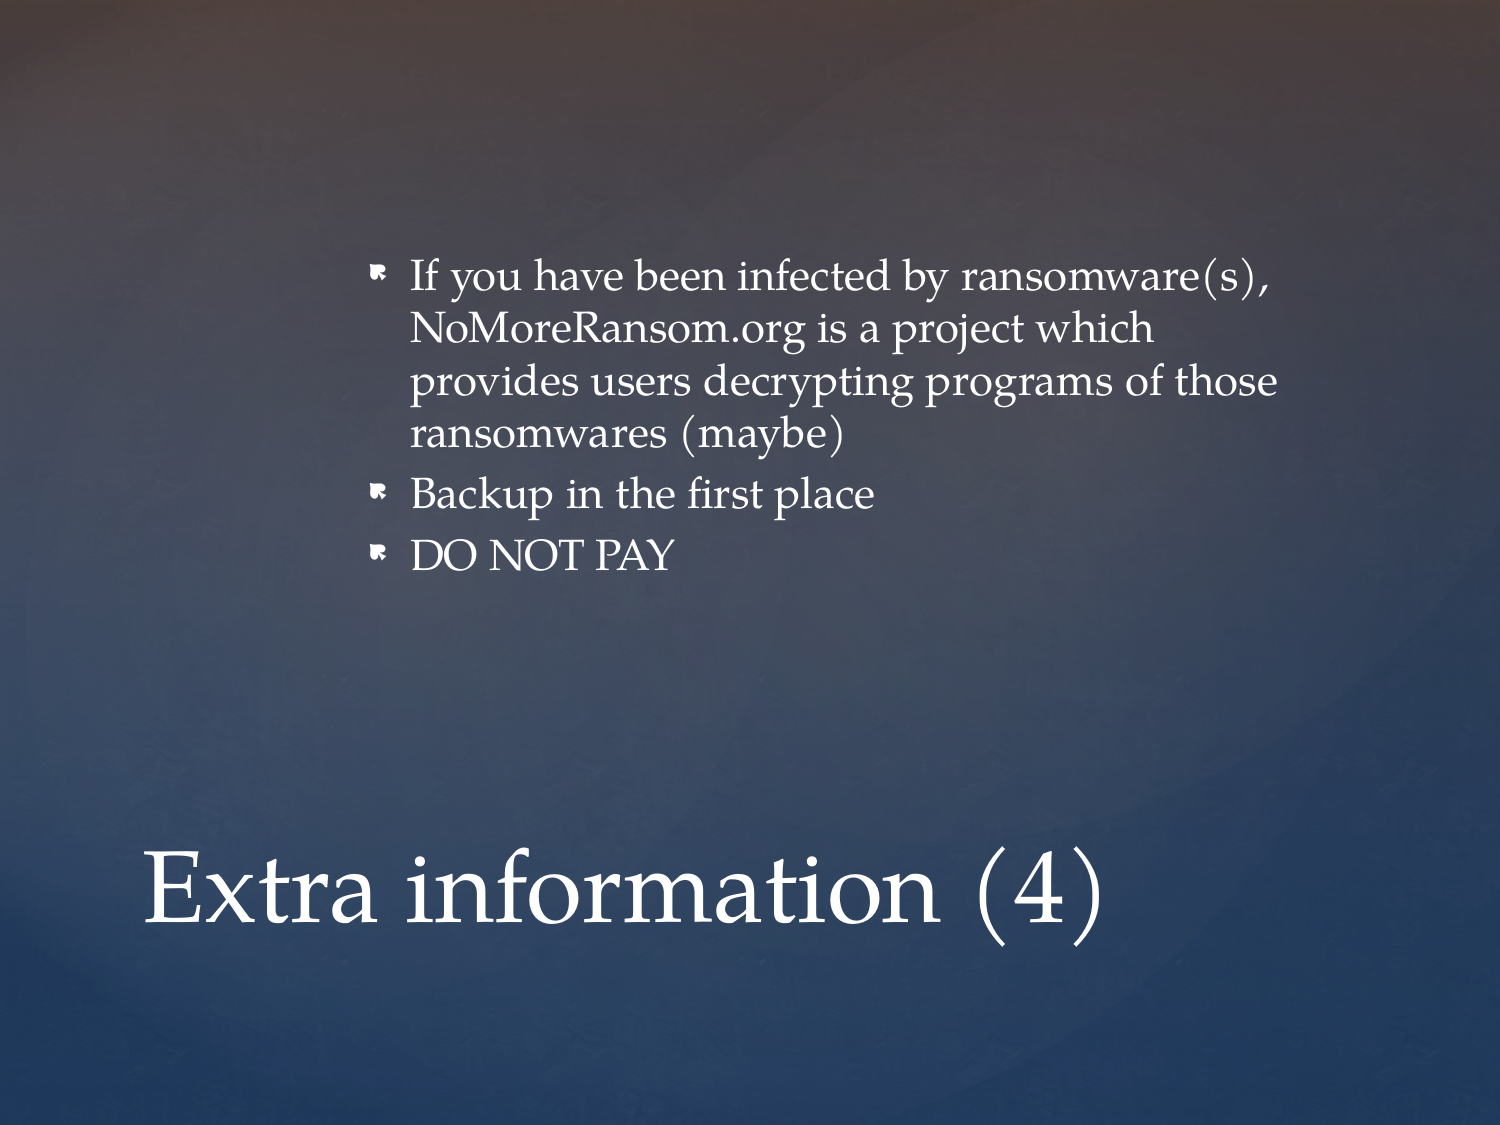

If you have been infected by ransomware(s), NoMoreRansom.org is a project which provides users decrypting programs of those ransomwares (maybe)
Backup in the first place
DO NOT PAY
# Extra information (4)